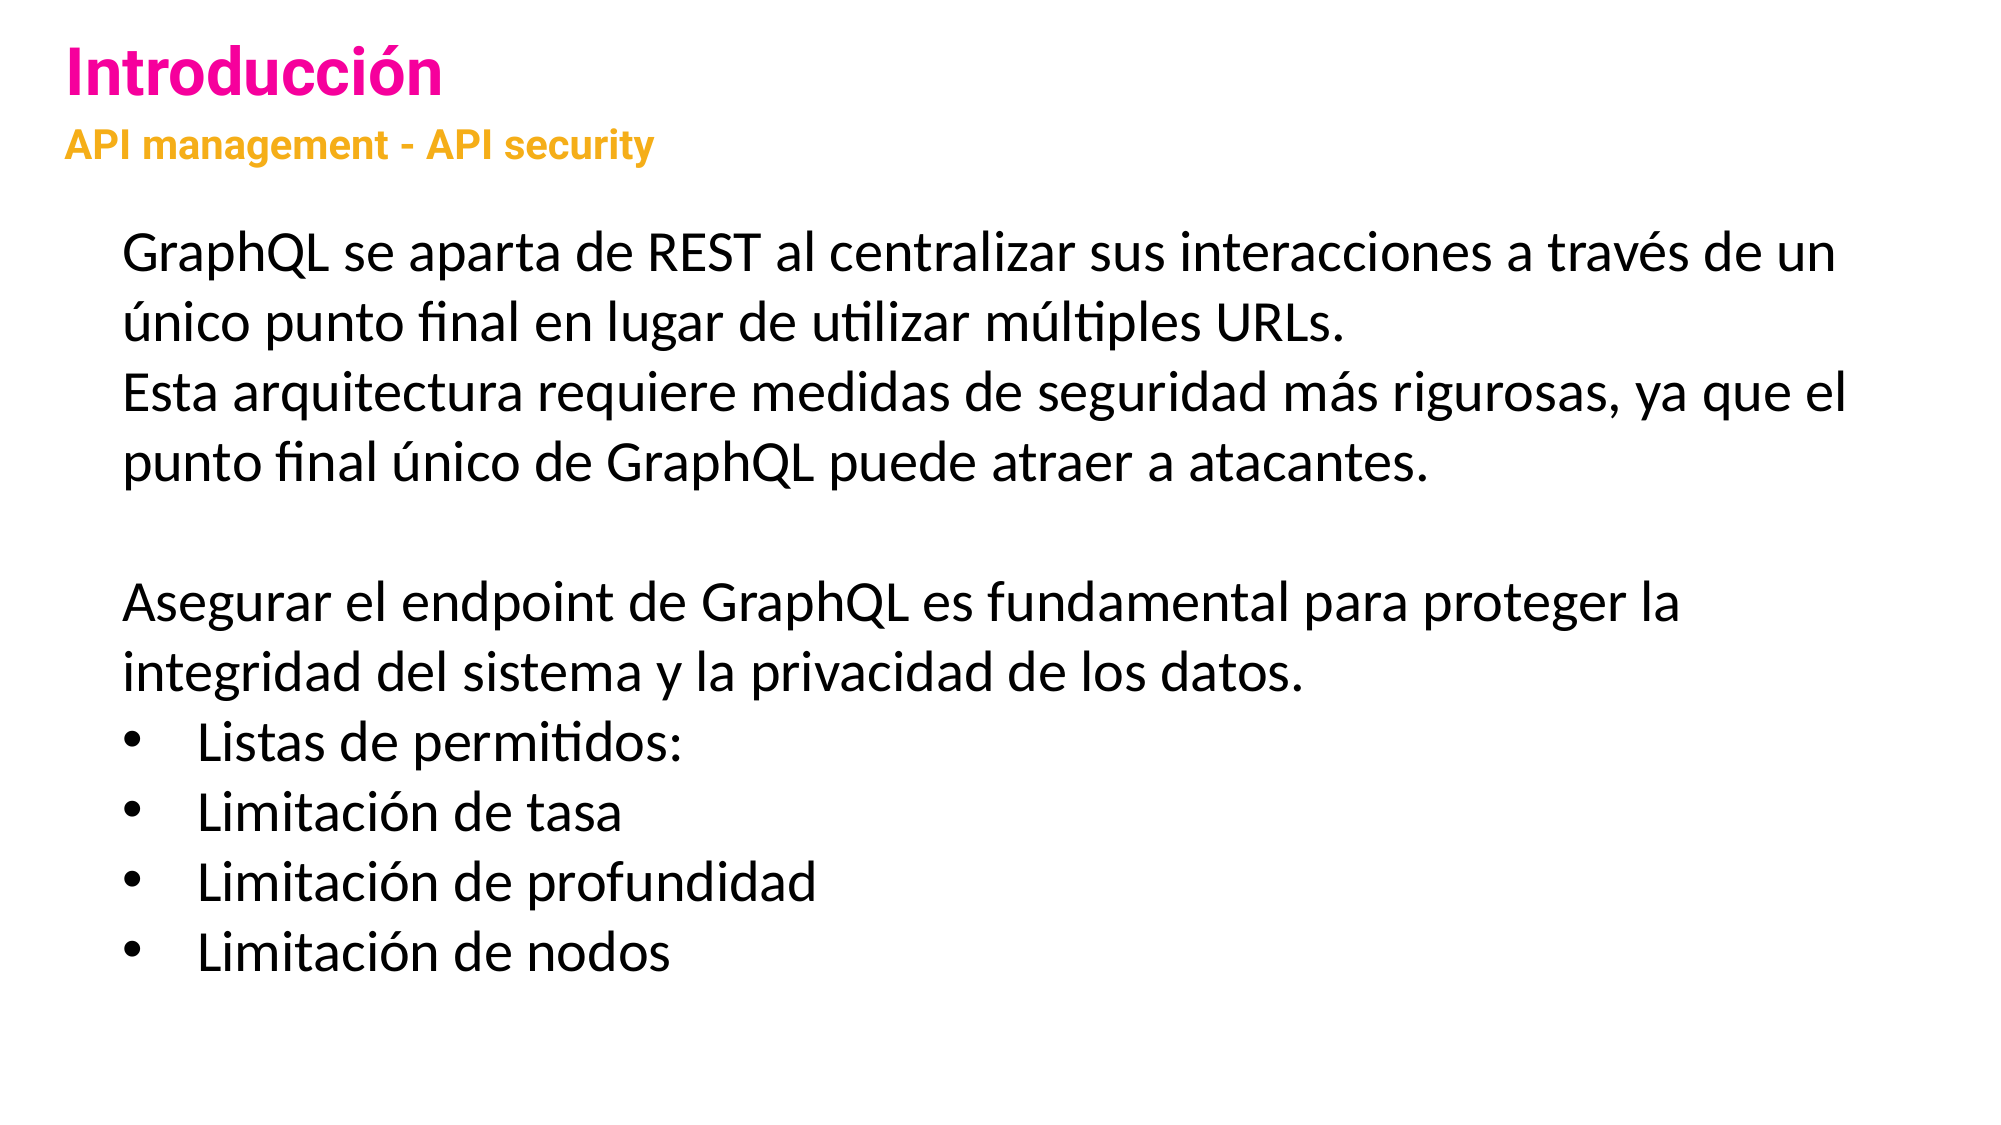

# Introducción
API management - API security

GraphQL se aparta de REST al centralizar sus interacciones a través de un único punto final en lugar de utilizar múltiples URLs.
Esta arquitectura requiere medidas de seguridad más rigurosas, ya que el punto final único de GraphQL puede atraer a atacantes.

Asegurar el endpoint de GraphQL es fundamental para proteger la integridad del sistema y la privacidad de los datos.
Listas de permitidos:
Limitación de tasa
Limitación de profundidad
Limitación de nodos